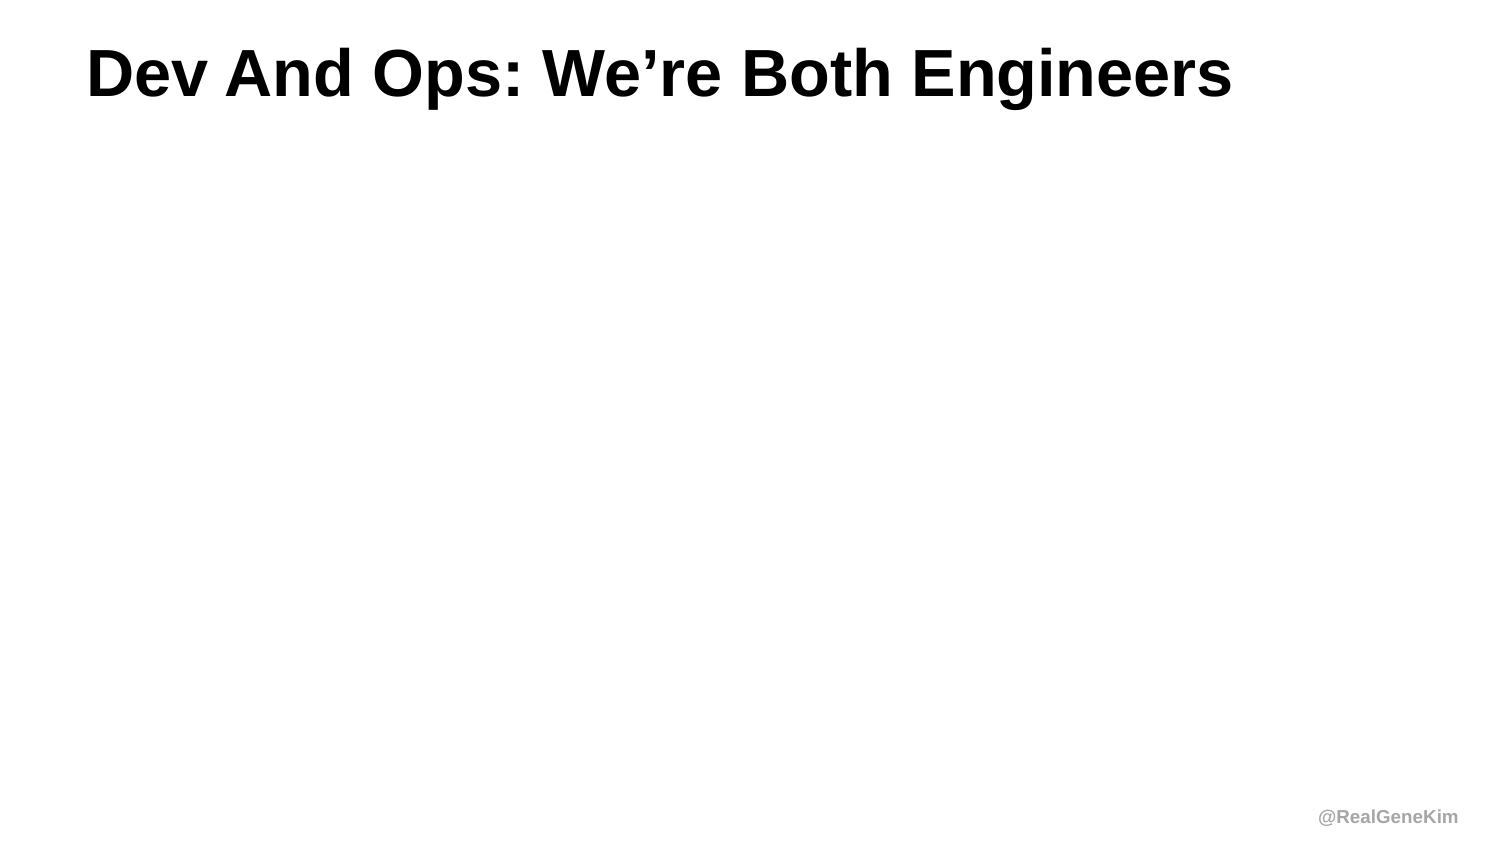

# Dev And Ops: We’re Both Engineers